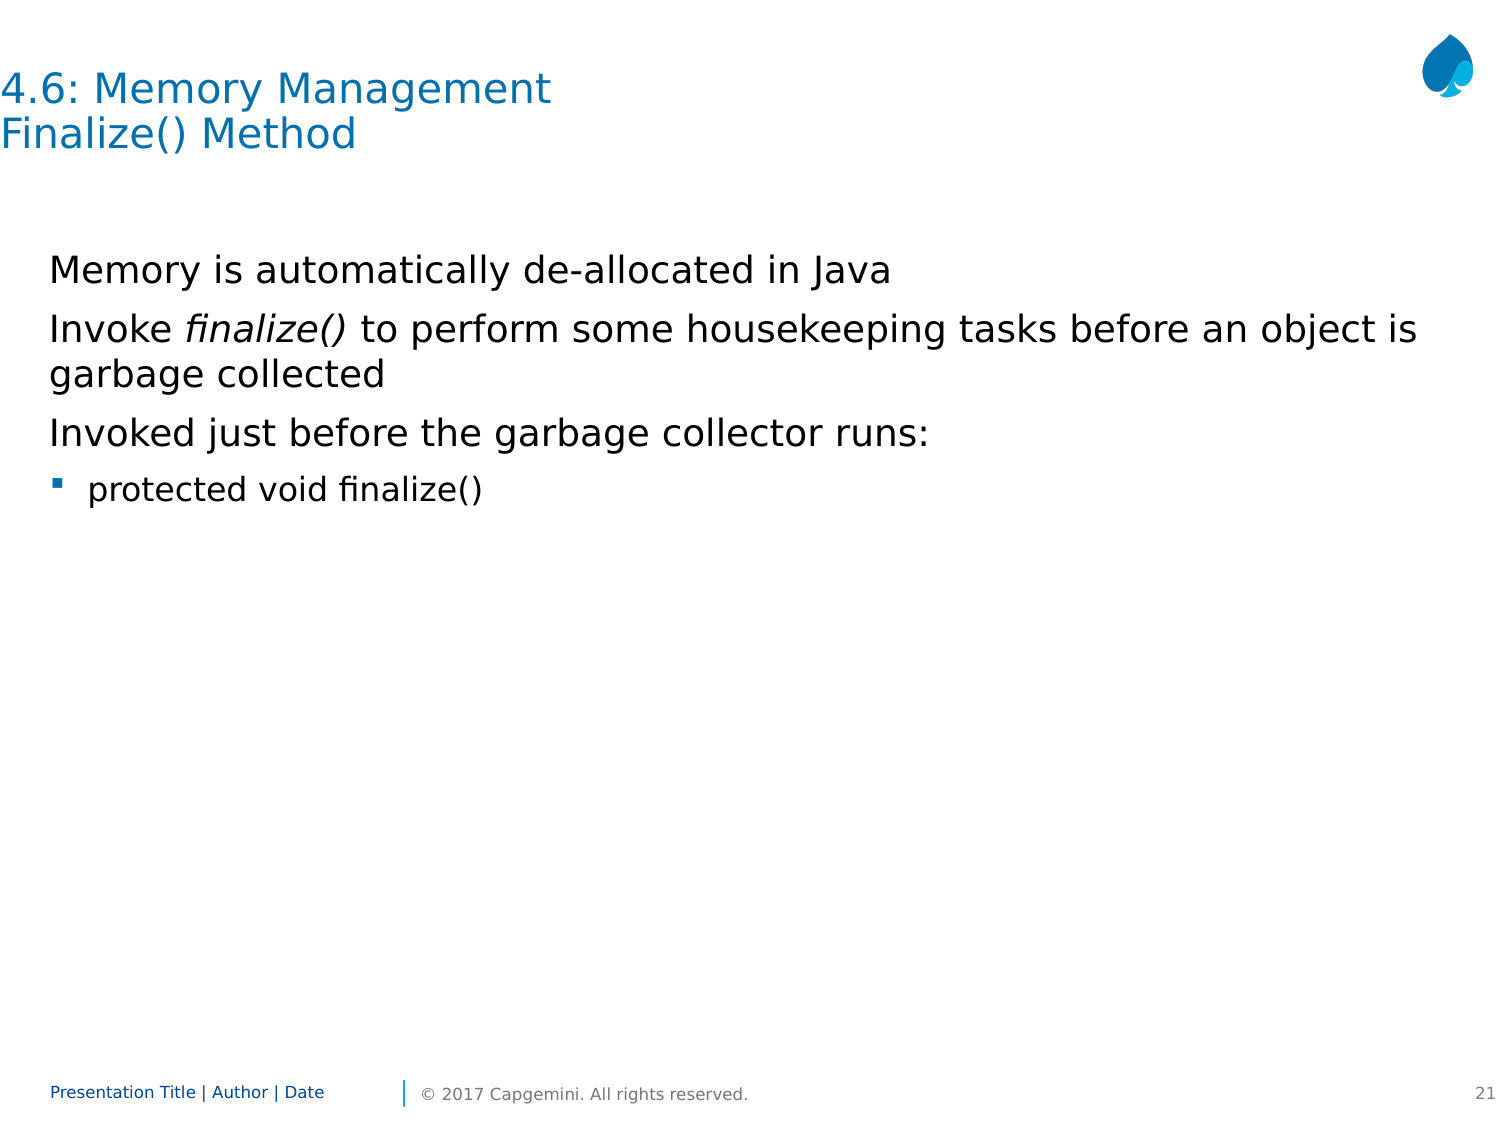

4.6: Memory Management
Finalize() Method
Memory is automatically de-allocated in Java
Invoke finalize() to perform some housekeeping tasks before an object is garbage collected
Invoked just before the garbage collector runs:
protected void finalize()